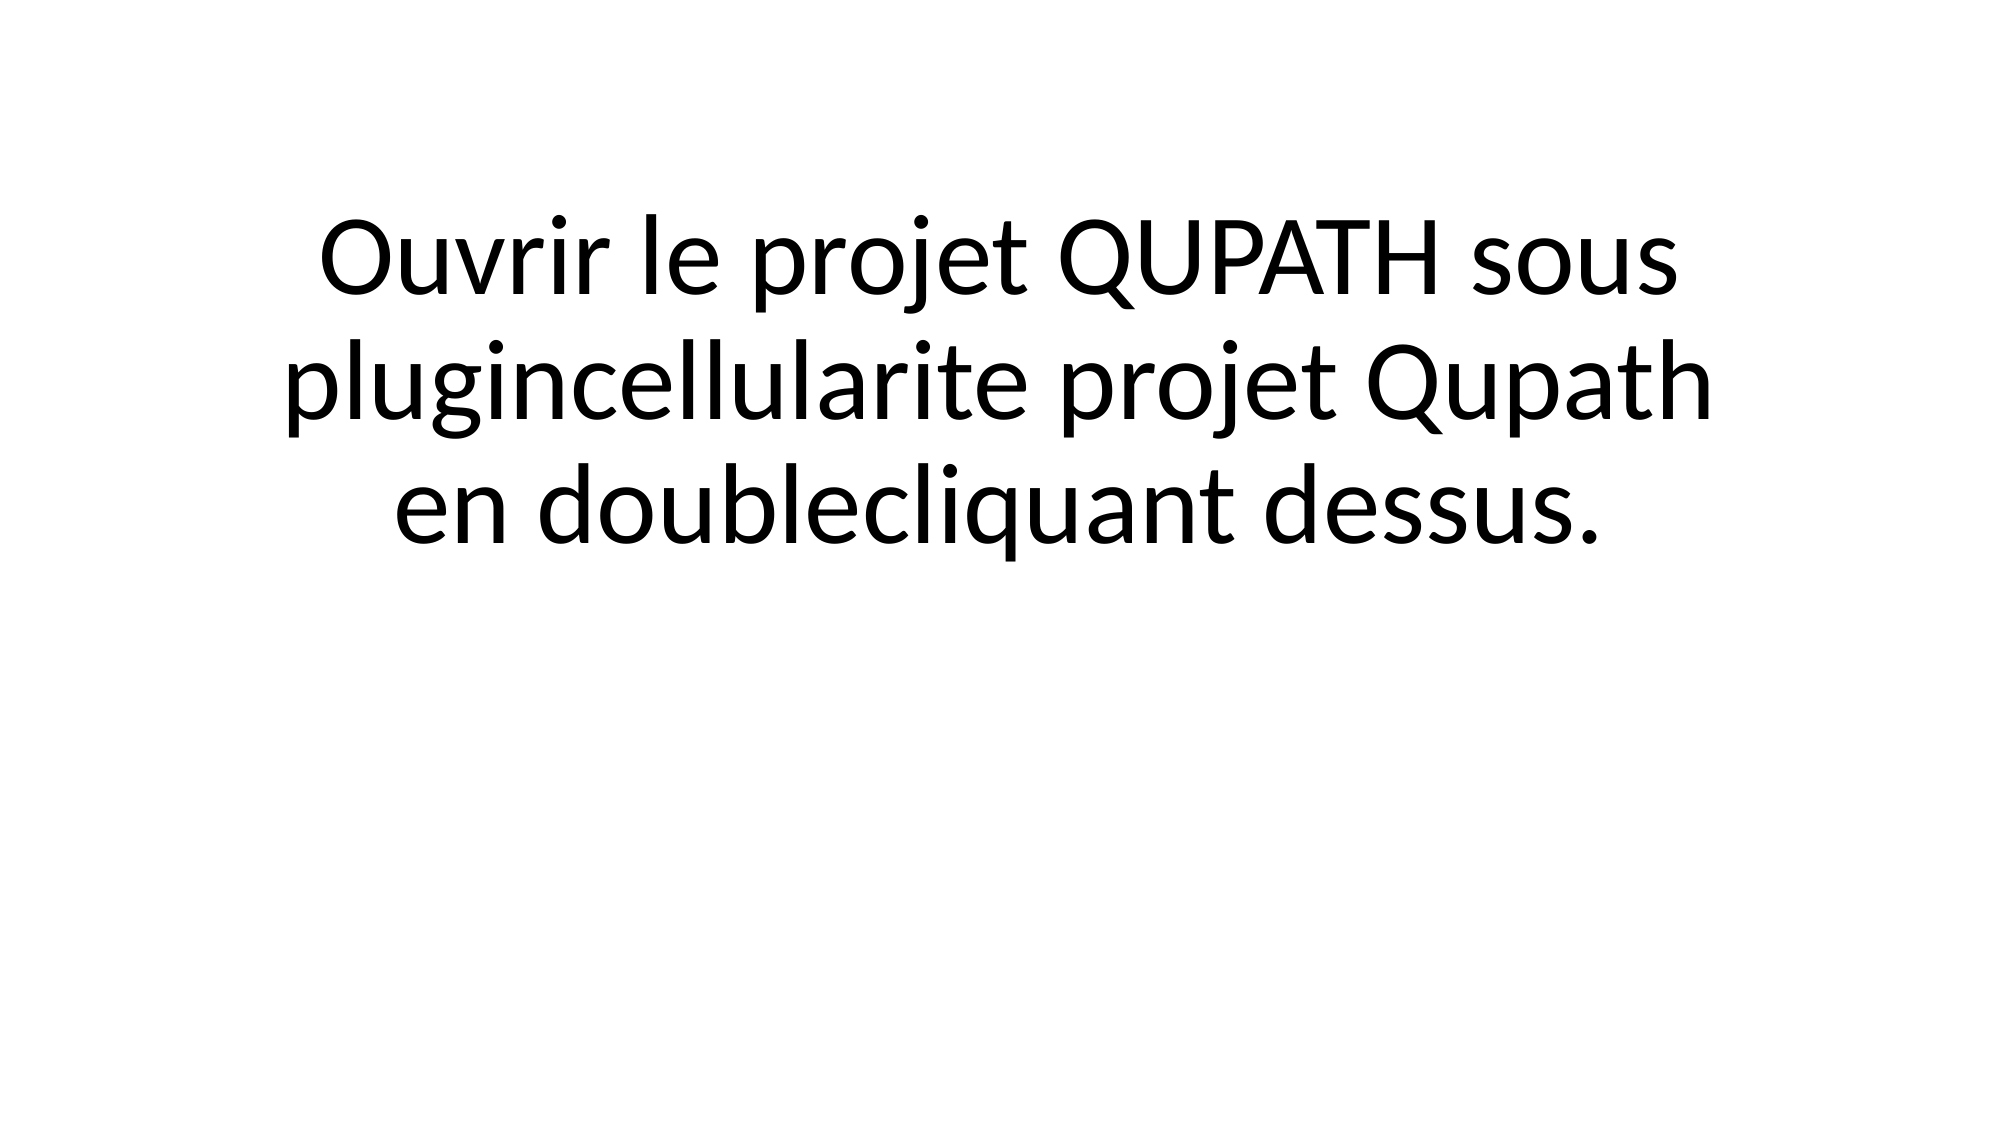

# Ouvrir le projet QUPATH sous plugincellularite projet Qupath en doublecliquant dessus.